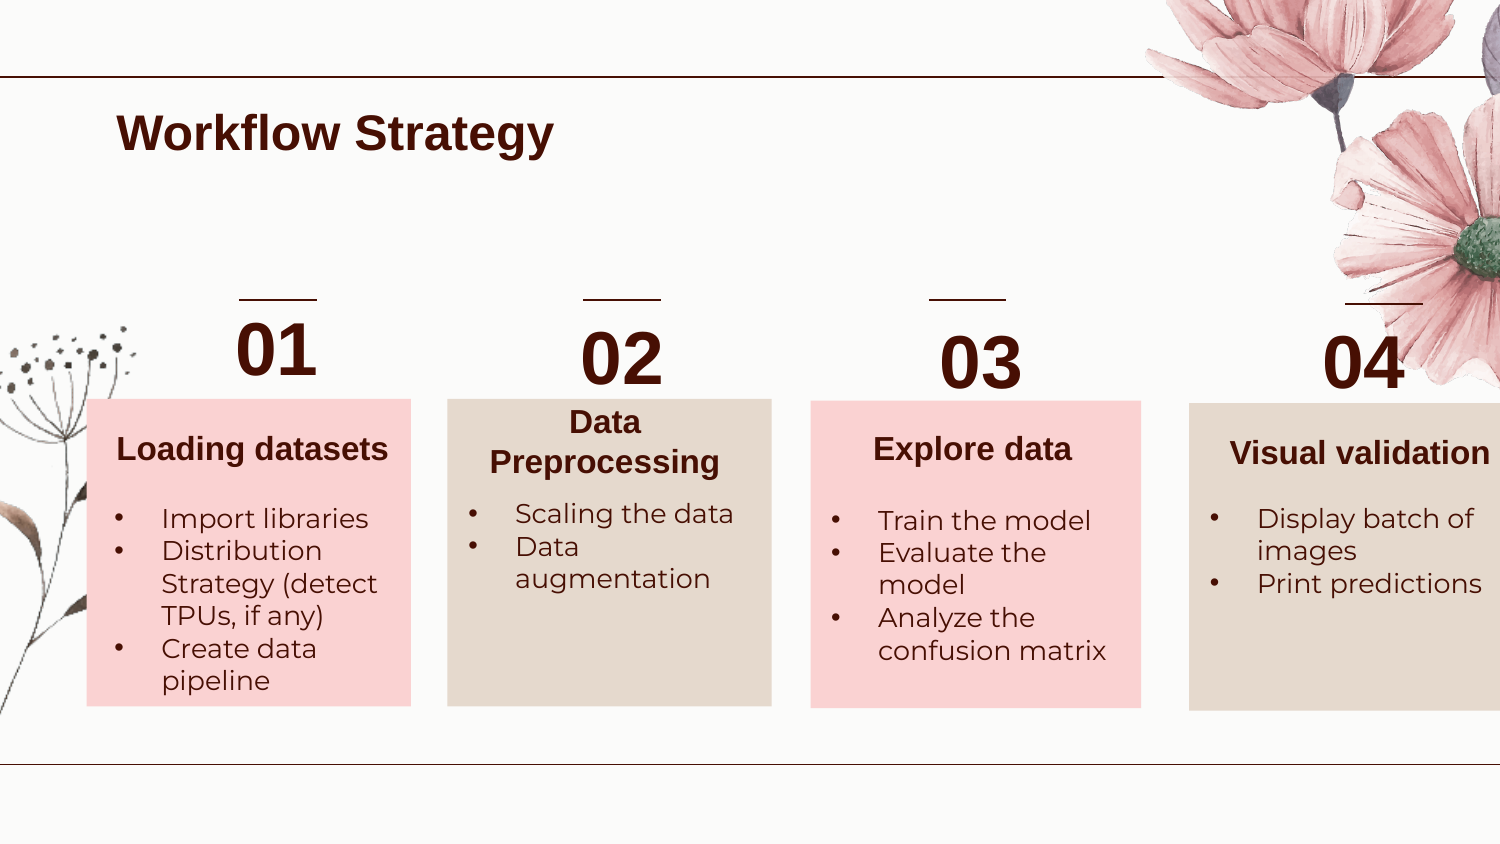

# Workflow Strategy
01
02
03
04

Data Preprocessing

Loading datasets
Explore data
Visual validation
Scaling the data
Data augmentation
Import libraries
Distribution Strategy (detect TPUs, if any)
Create data pipeline

Display batch of images
Print predictions
Train the model
Evaluate the model
Analyze the confusion matrix